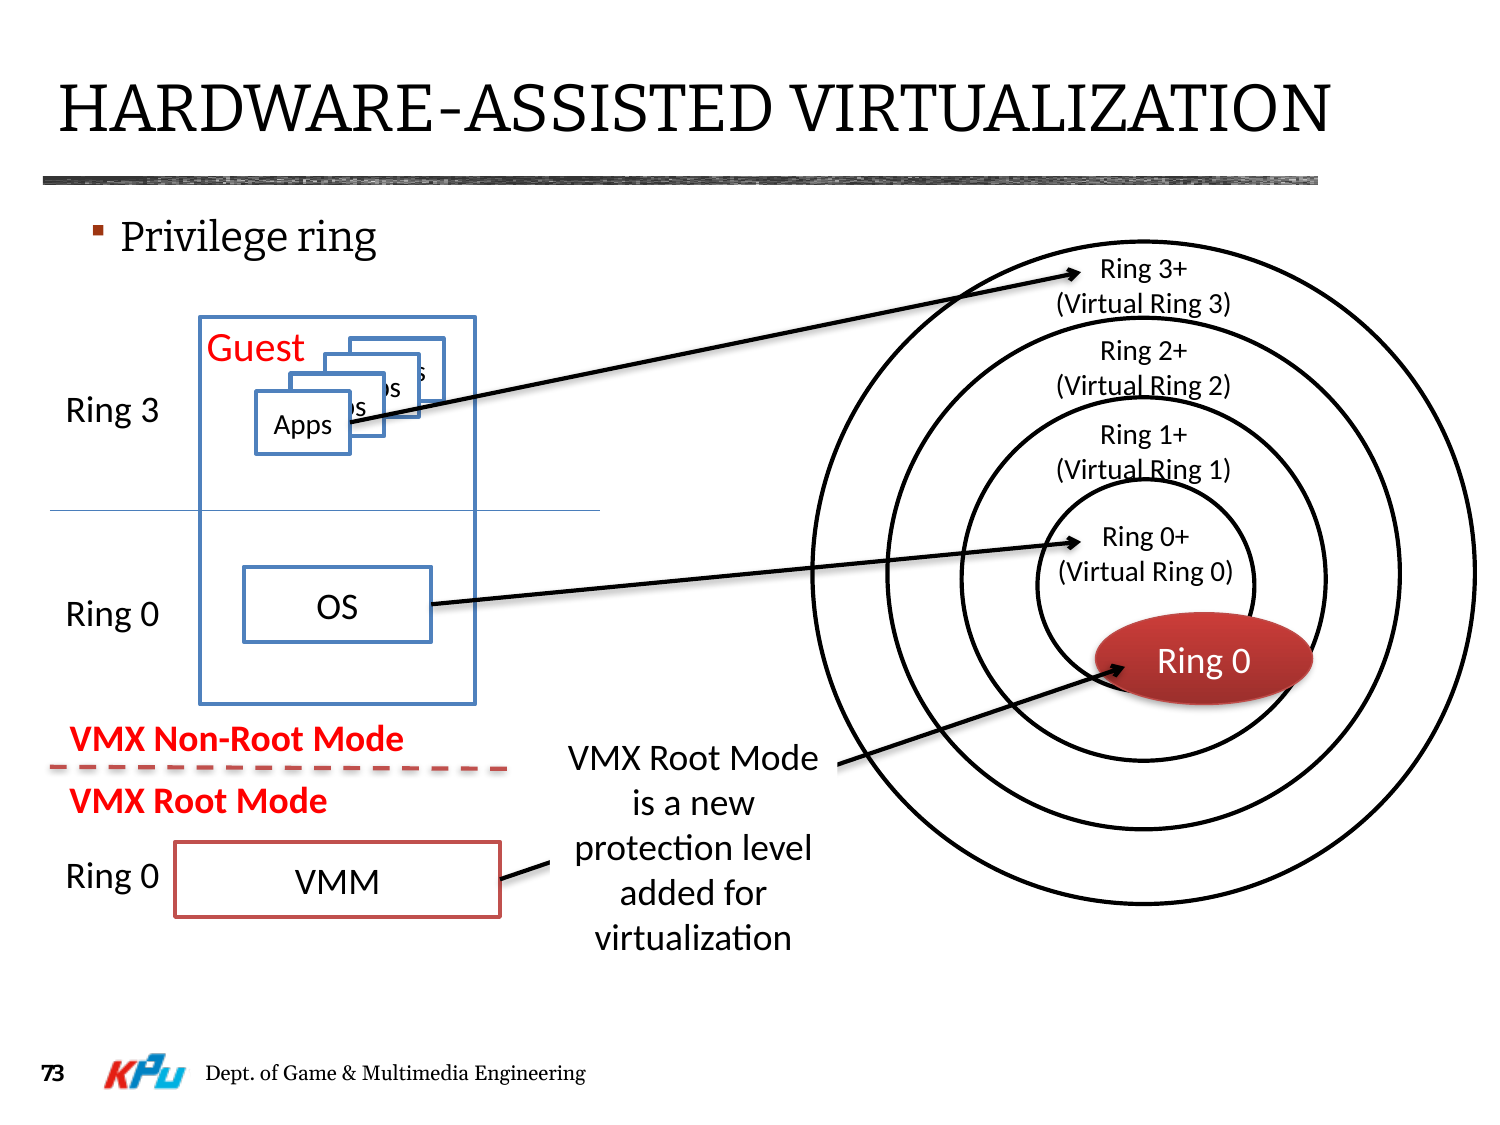

# Hardware-assisted virtualization
Privilege ring

Ring 3+
(Virtual Ring 3)

Guest

Ring 2+
(Virtual Ring 2)
Apps
Apps
Apps
Ring 3
Apps

Ring 1+
(Virtual Ring 1)
Ring 0+
(Virtual Ring 0)
OS
Ring 0
Ring 0
VMX Non-Root Mode
VMX Root Mode is a new protection level added for virtualization
VMX Root Mode
VMM
Ring 0
73
Dept. of Game & Multimedia Engineering